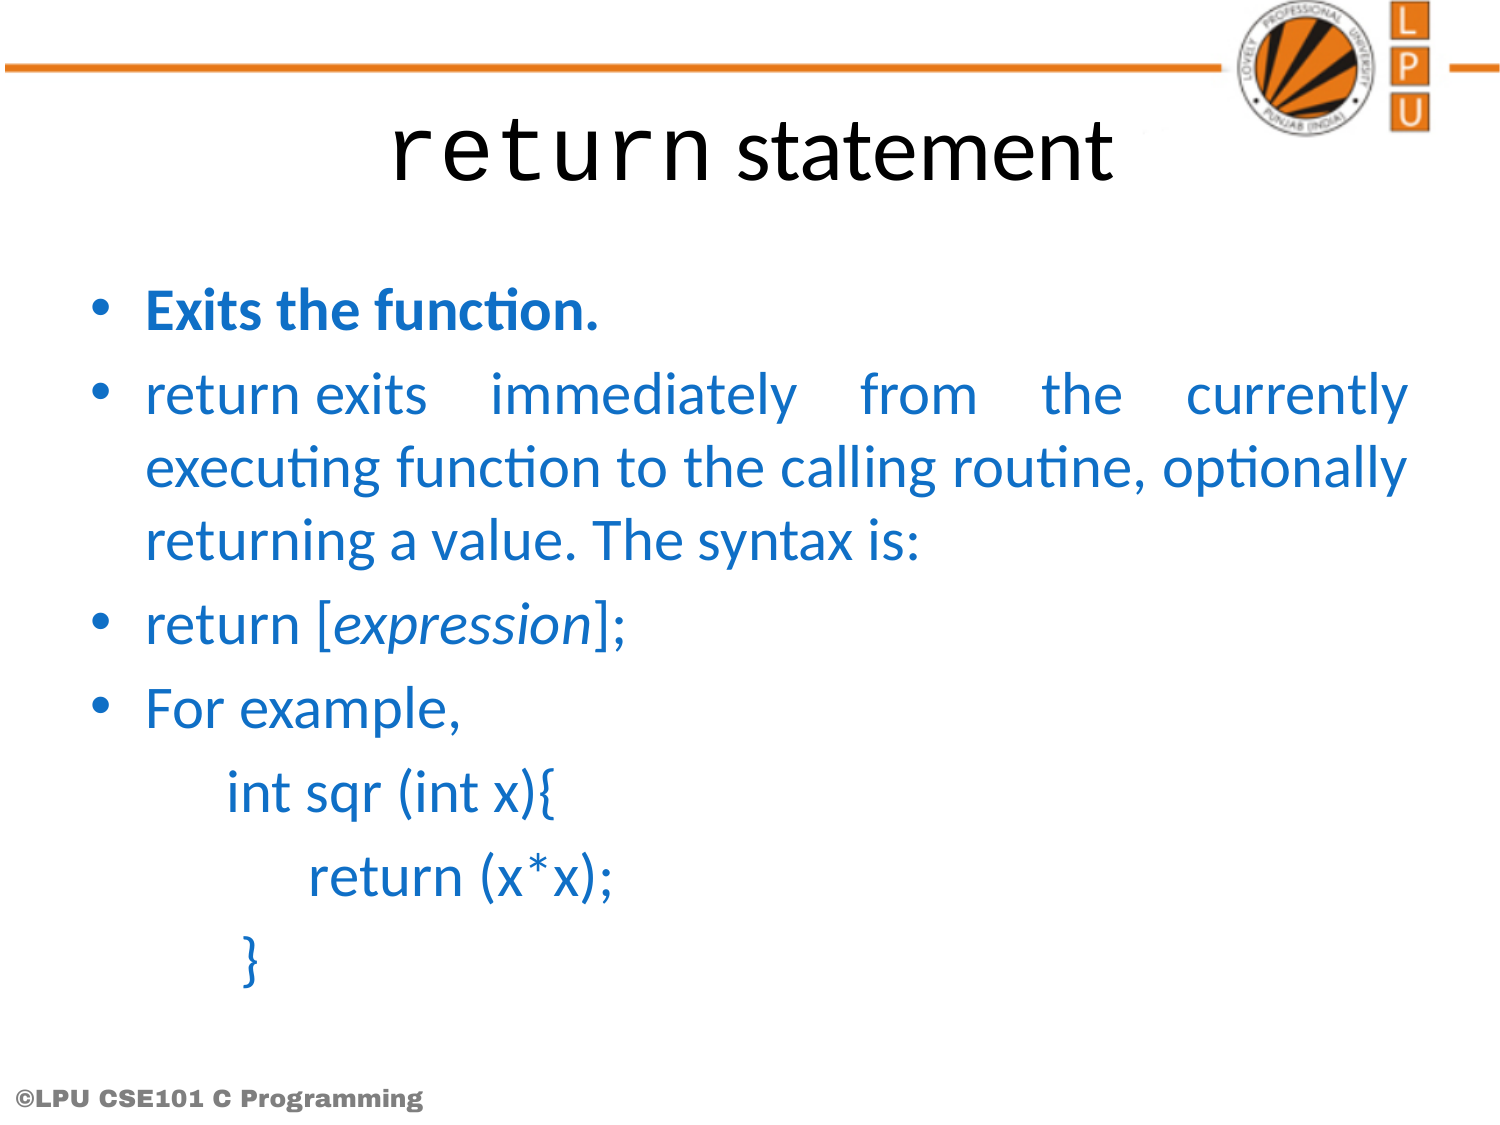

# return statement
Exits the function.
return exits immediately from the currently executing function to the calling routine, optionally returning a value. The syntax is:
return [expression];
For example,
    	int sqr (int x){
	      return (x*x);
	 }